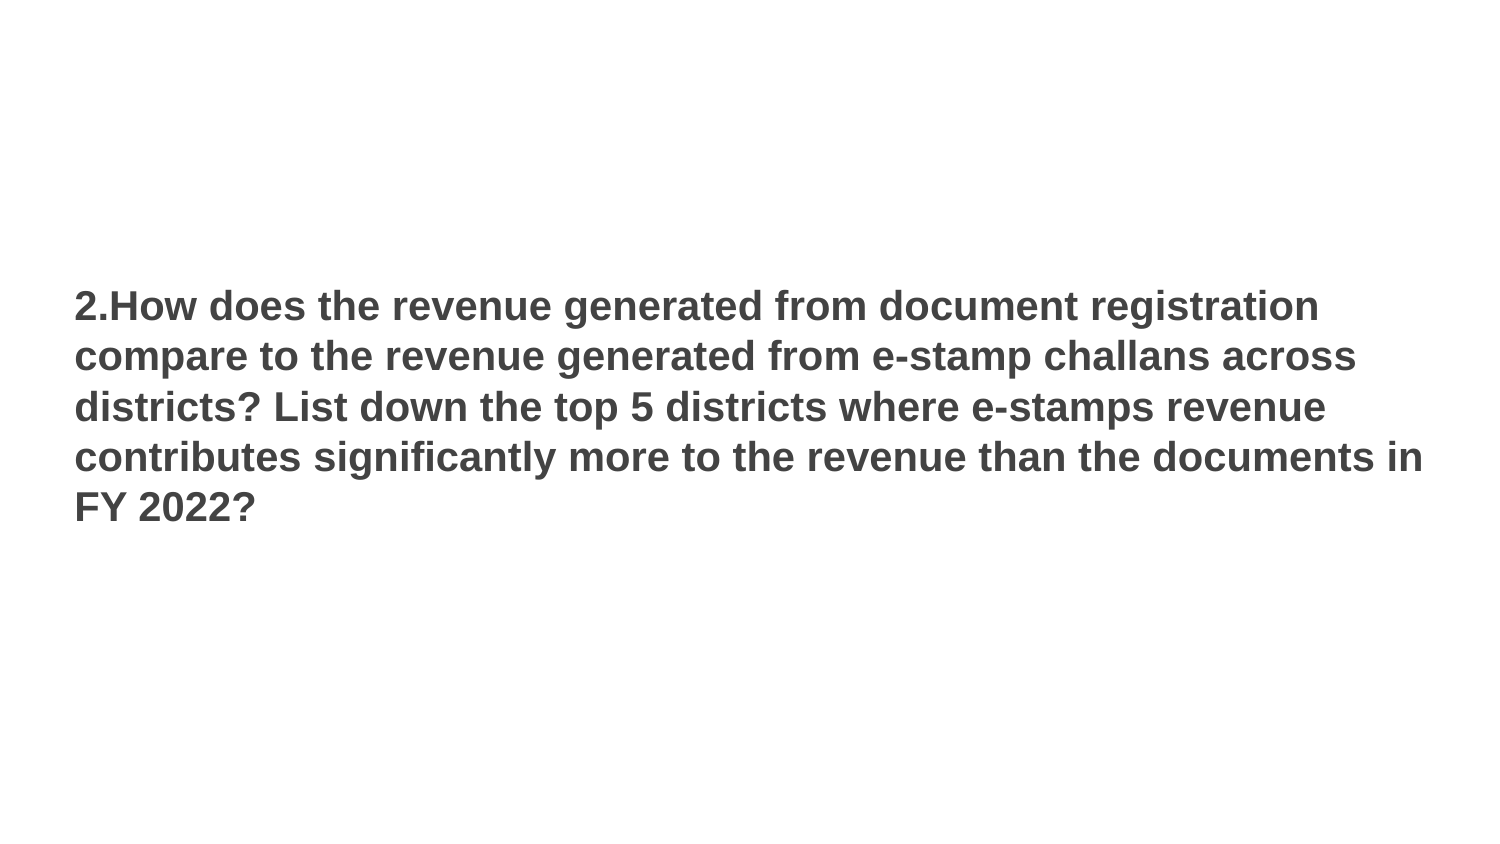

VENUS
Rangareddy: District leads in revenue generation, with approximately 37 billion from document registration and 38 billion from e-stamp challans, indicating a nearly equal contribution of both sources.

Medchal Malkajgiri: In this district, document registration revenue stands at around 24 billion, whereas e-stamp revenue closely follows at 23 billion, showcasing a balanced revenue distribution.

### Chart: Top 5 Districts
Comparison of Document Registration and E-stamp Revenue FY(2022)

| Category | Documents_registered | E-stamps_challans |
|---|---|---|
| Rangareddy | 37697750946.0 | 38349357618.0 |
| Medchal_Malkajgiri | 24043523530.0 | 23596183308.0 |
| Hyderabad | 14266012441.0 | 14374315032.0 |
| Sangareddy | 8273200321.0 | 8259605302.0 |
| Hanumakonda | 2817238587.0 | 2846856844.0 |
# 2.How does the revenue generated from document registration compare to the revenue generated from e-stamp challans across districts? List down the top 5 districts where e-stamps revenue contributes significantly more to the revenue than the documents in FY 2022?